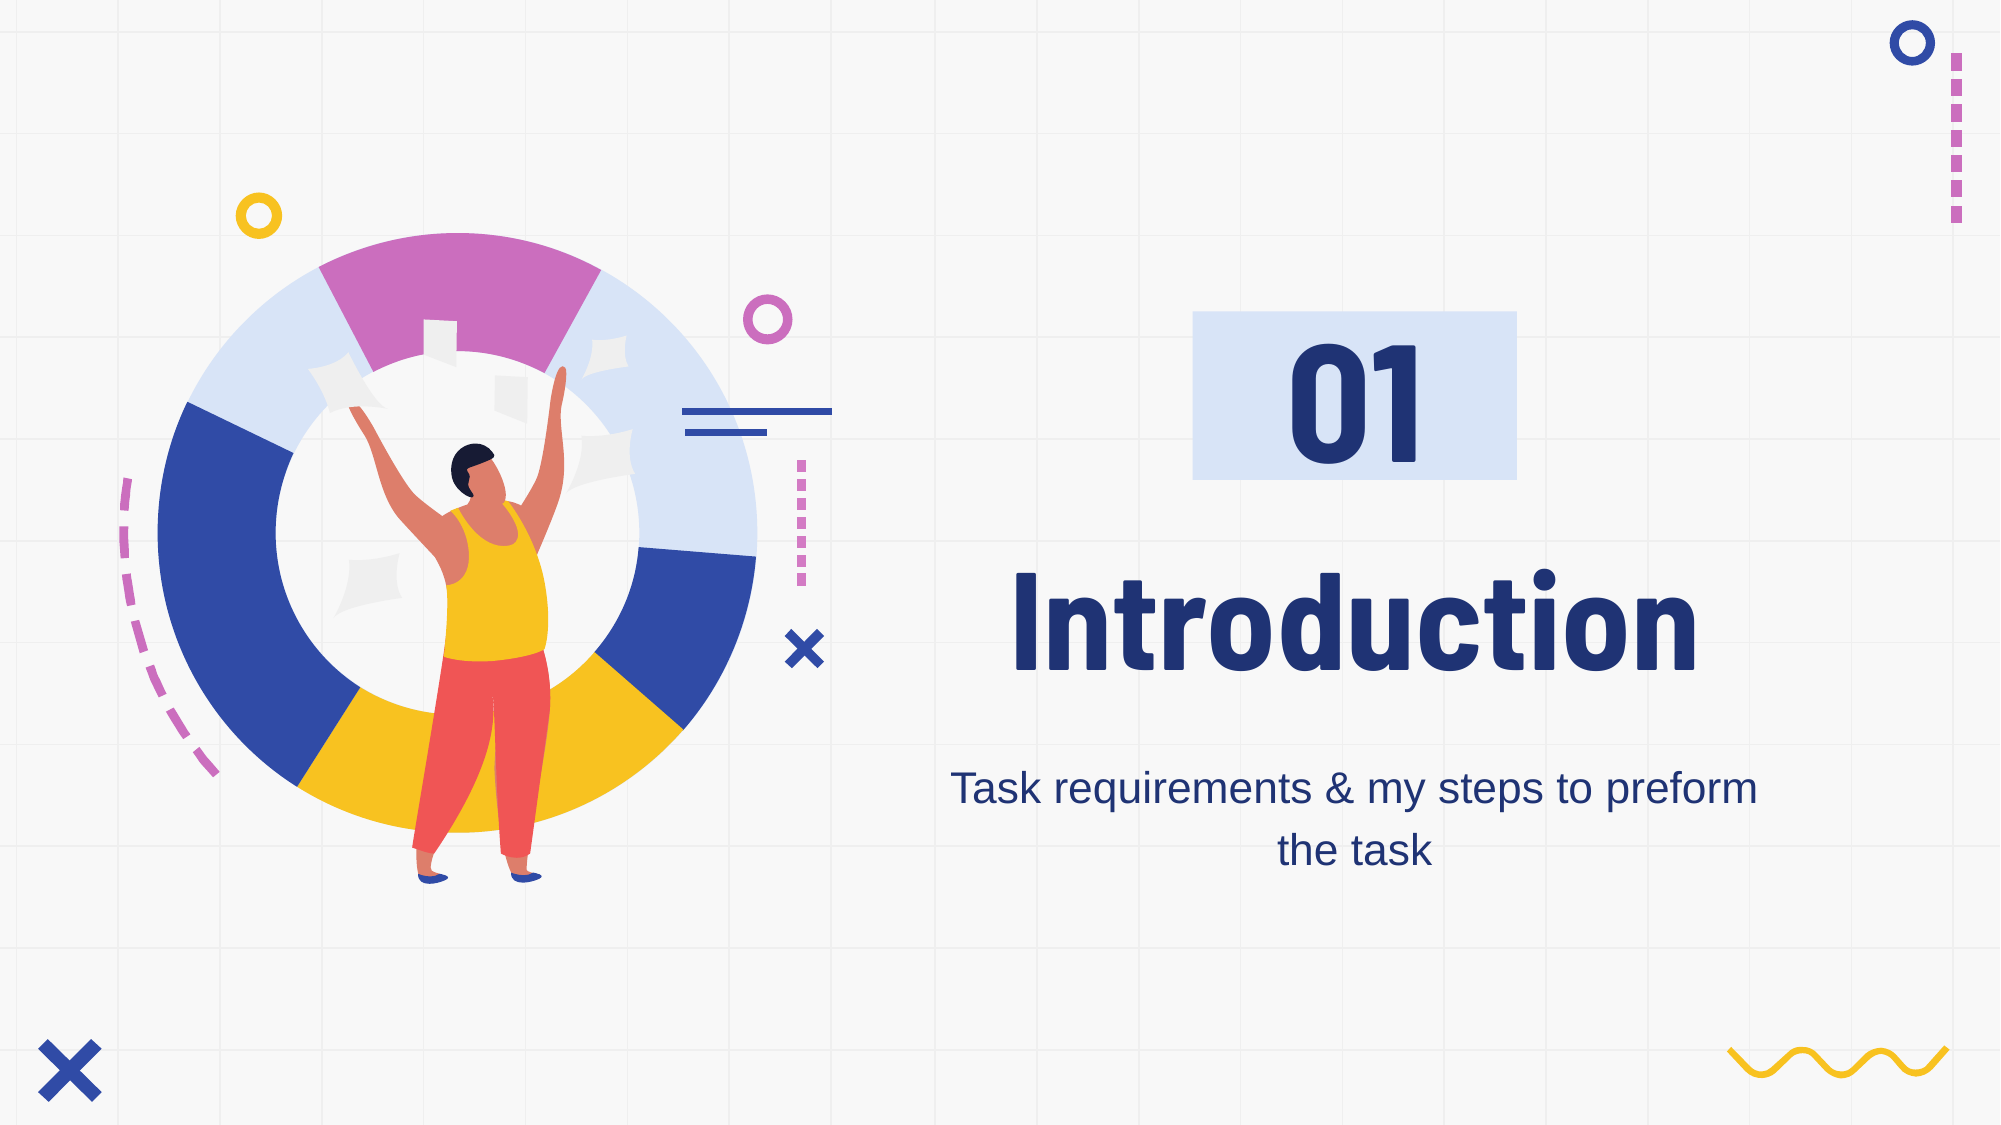

01
# Introduction
Task requirements & my steps to preform the task